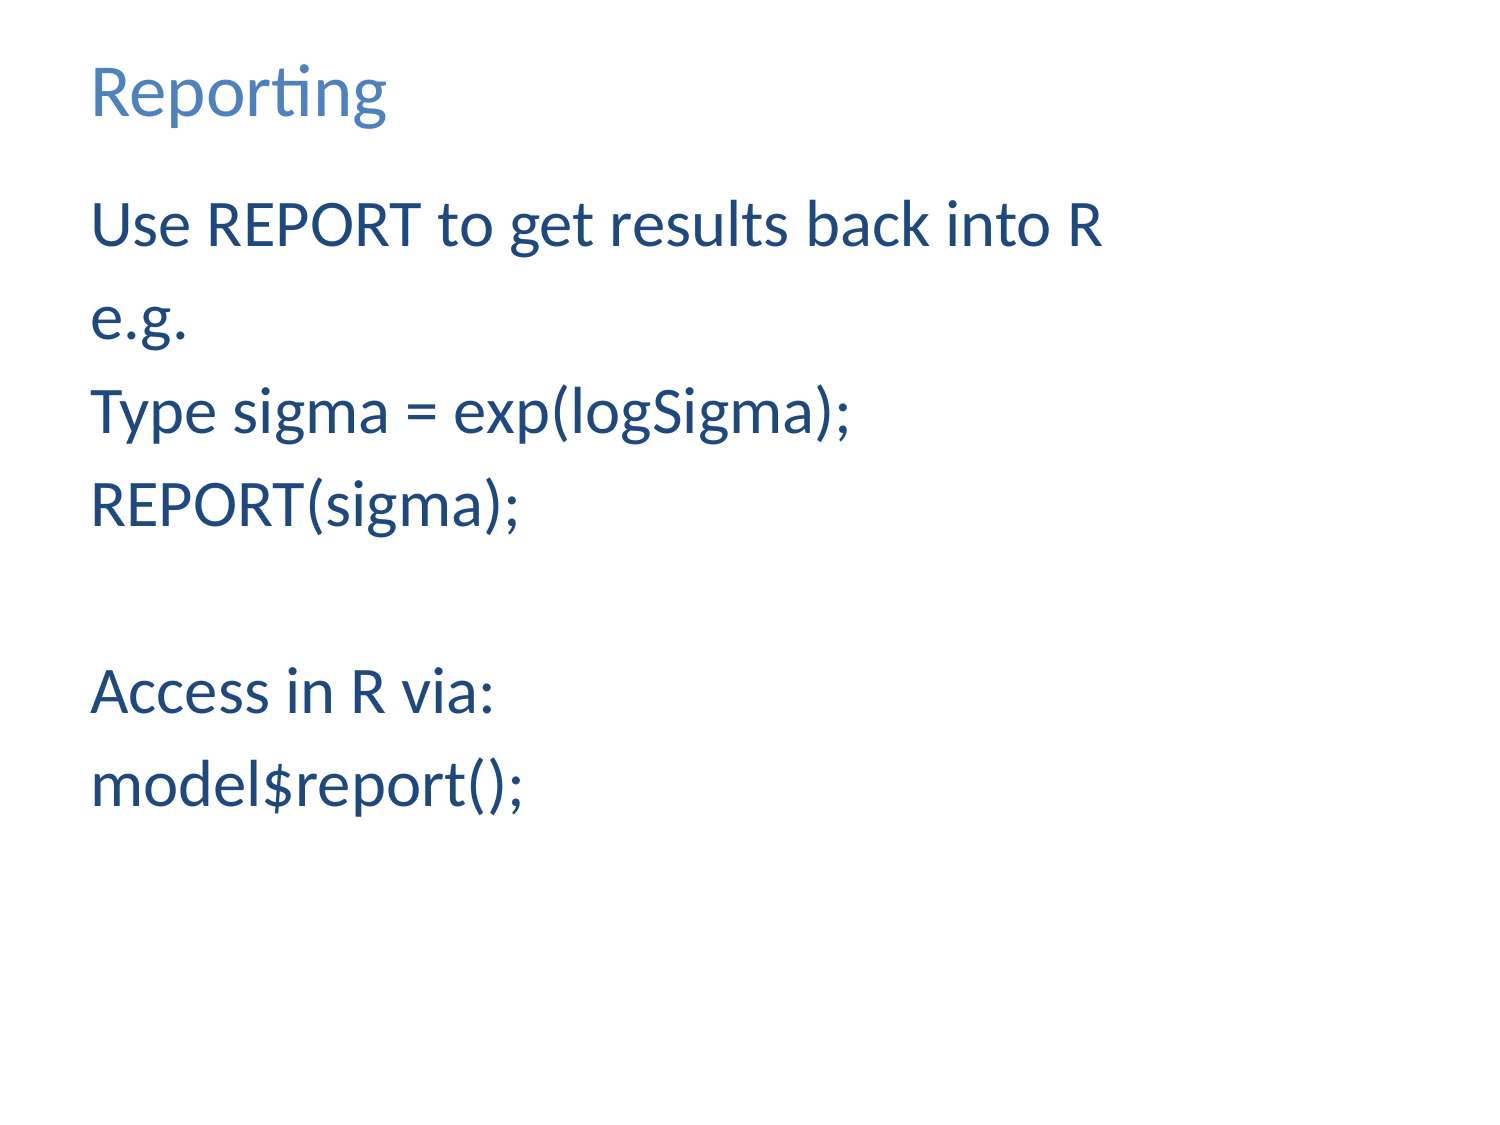

# Reporting
Use REPORT to get results back into R
e.g.
Type sigma = exp(logSigma);
REPORT(sigma);

Access in R via:
model$report();